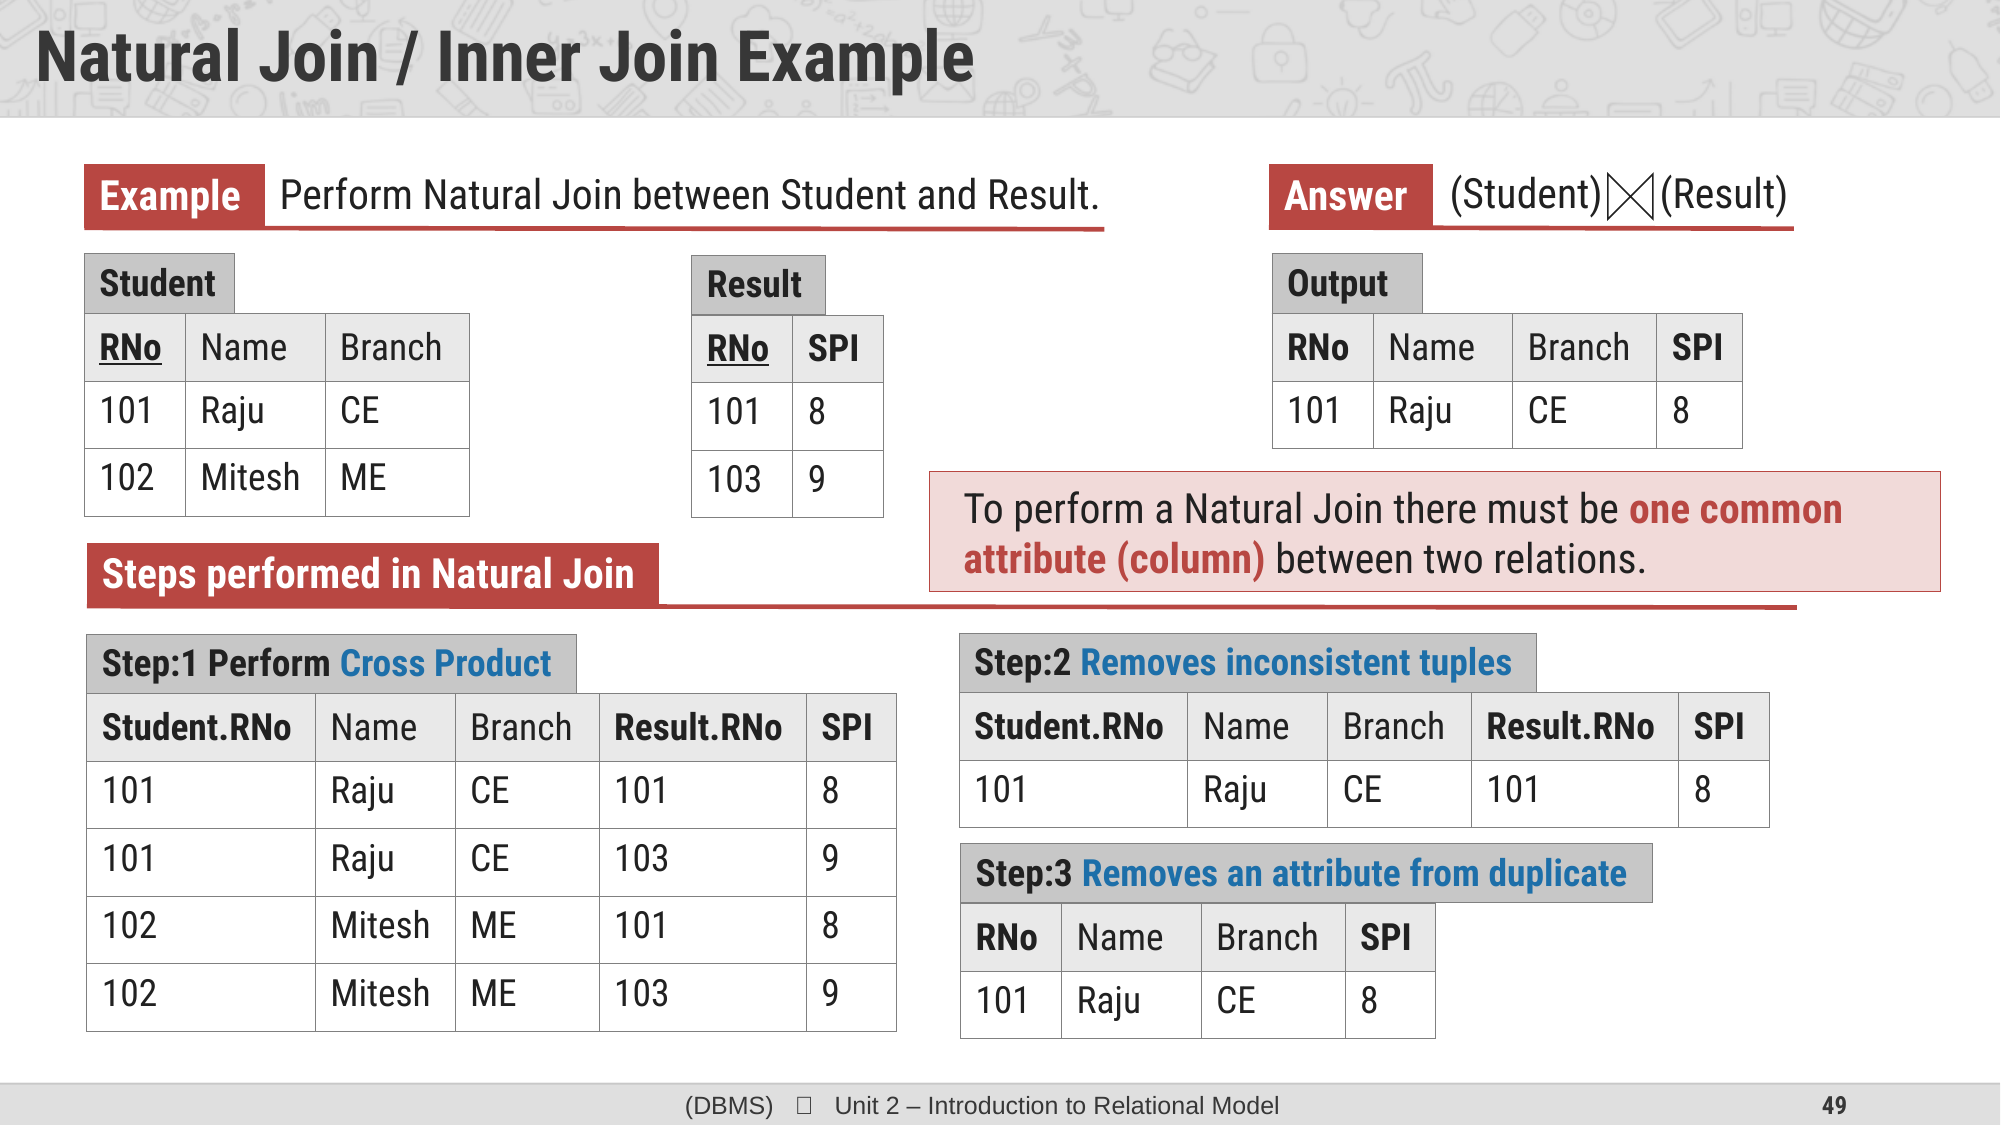

# Natural Join / Inner Join Example

| (Student) (Result) |
| --- |
| Perform Natural Join between Student and Result. |
| --- |
| Answer |
| --- |
| Example |
| --- |

| Student |
| --- |
| Output |
| --- |
| Result |
| --- |
| RNo | Name | Branch |
| --- | --- | --- |
| 101 | Raju | CE |
| 102 | Mitesh | ME |
| RNo | Name | Branch | SPI |
| --- | --- | --- | --- |
| 101 | Raju | CE | 8 |
| RNo | SPI |
| --- | --- |
| 101 | 8 |
| 103 | 9 |
To perform a Natural Join there must be one common attribute (column) between two relations.
| Steps performed in Natural Join |
| --- |
| Step:2 Removes inconsistent tuples |
| --- |
| Step:1 Perform Cross Product |
| --- |
| Student.RNo | Name | Branch | Result.RNo | SPI |
| --- | --- | --- | --- | --- |
| 101 | Raju | CE | 101 | 8 |
| Student.RNo | Name | Branch | Result.RNo | SPI |
| --- | --- | --- | --- | --- |
| 101 | Raju | CE | 101 | 8 |
| 101 | Raju | CE | 103 | 9 |
| 102 | Mitesh | ME | 101 | 8 |
| 102 | Mitesh | ME | 103 | 9 |
| Step:3 Removes an attribute from duplicate |
| --- |
| RNo | Name | Branch | SPI |
| --- | --- | --- | --- |
| 101 | Raju | CE | 8 |